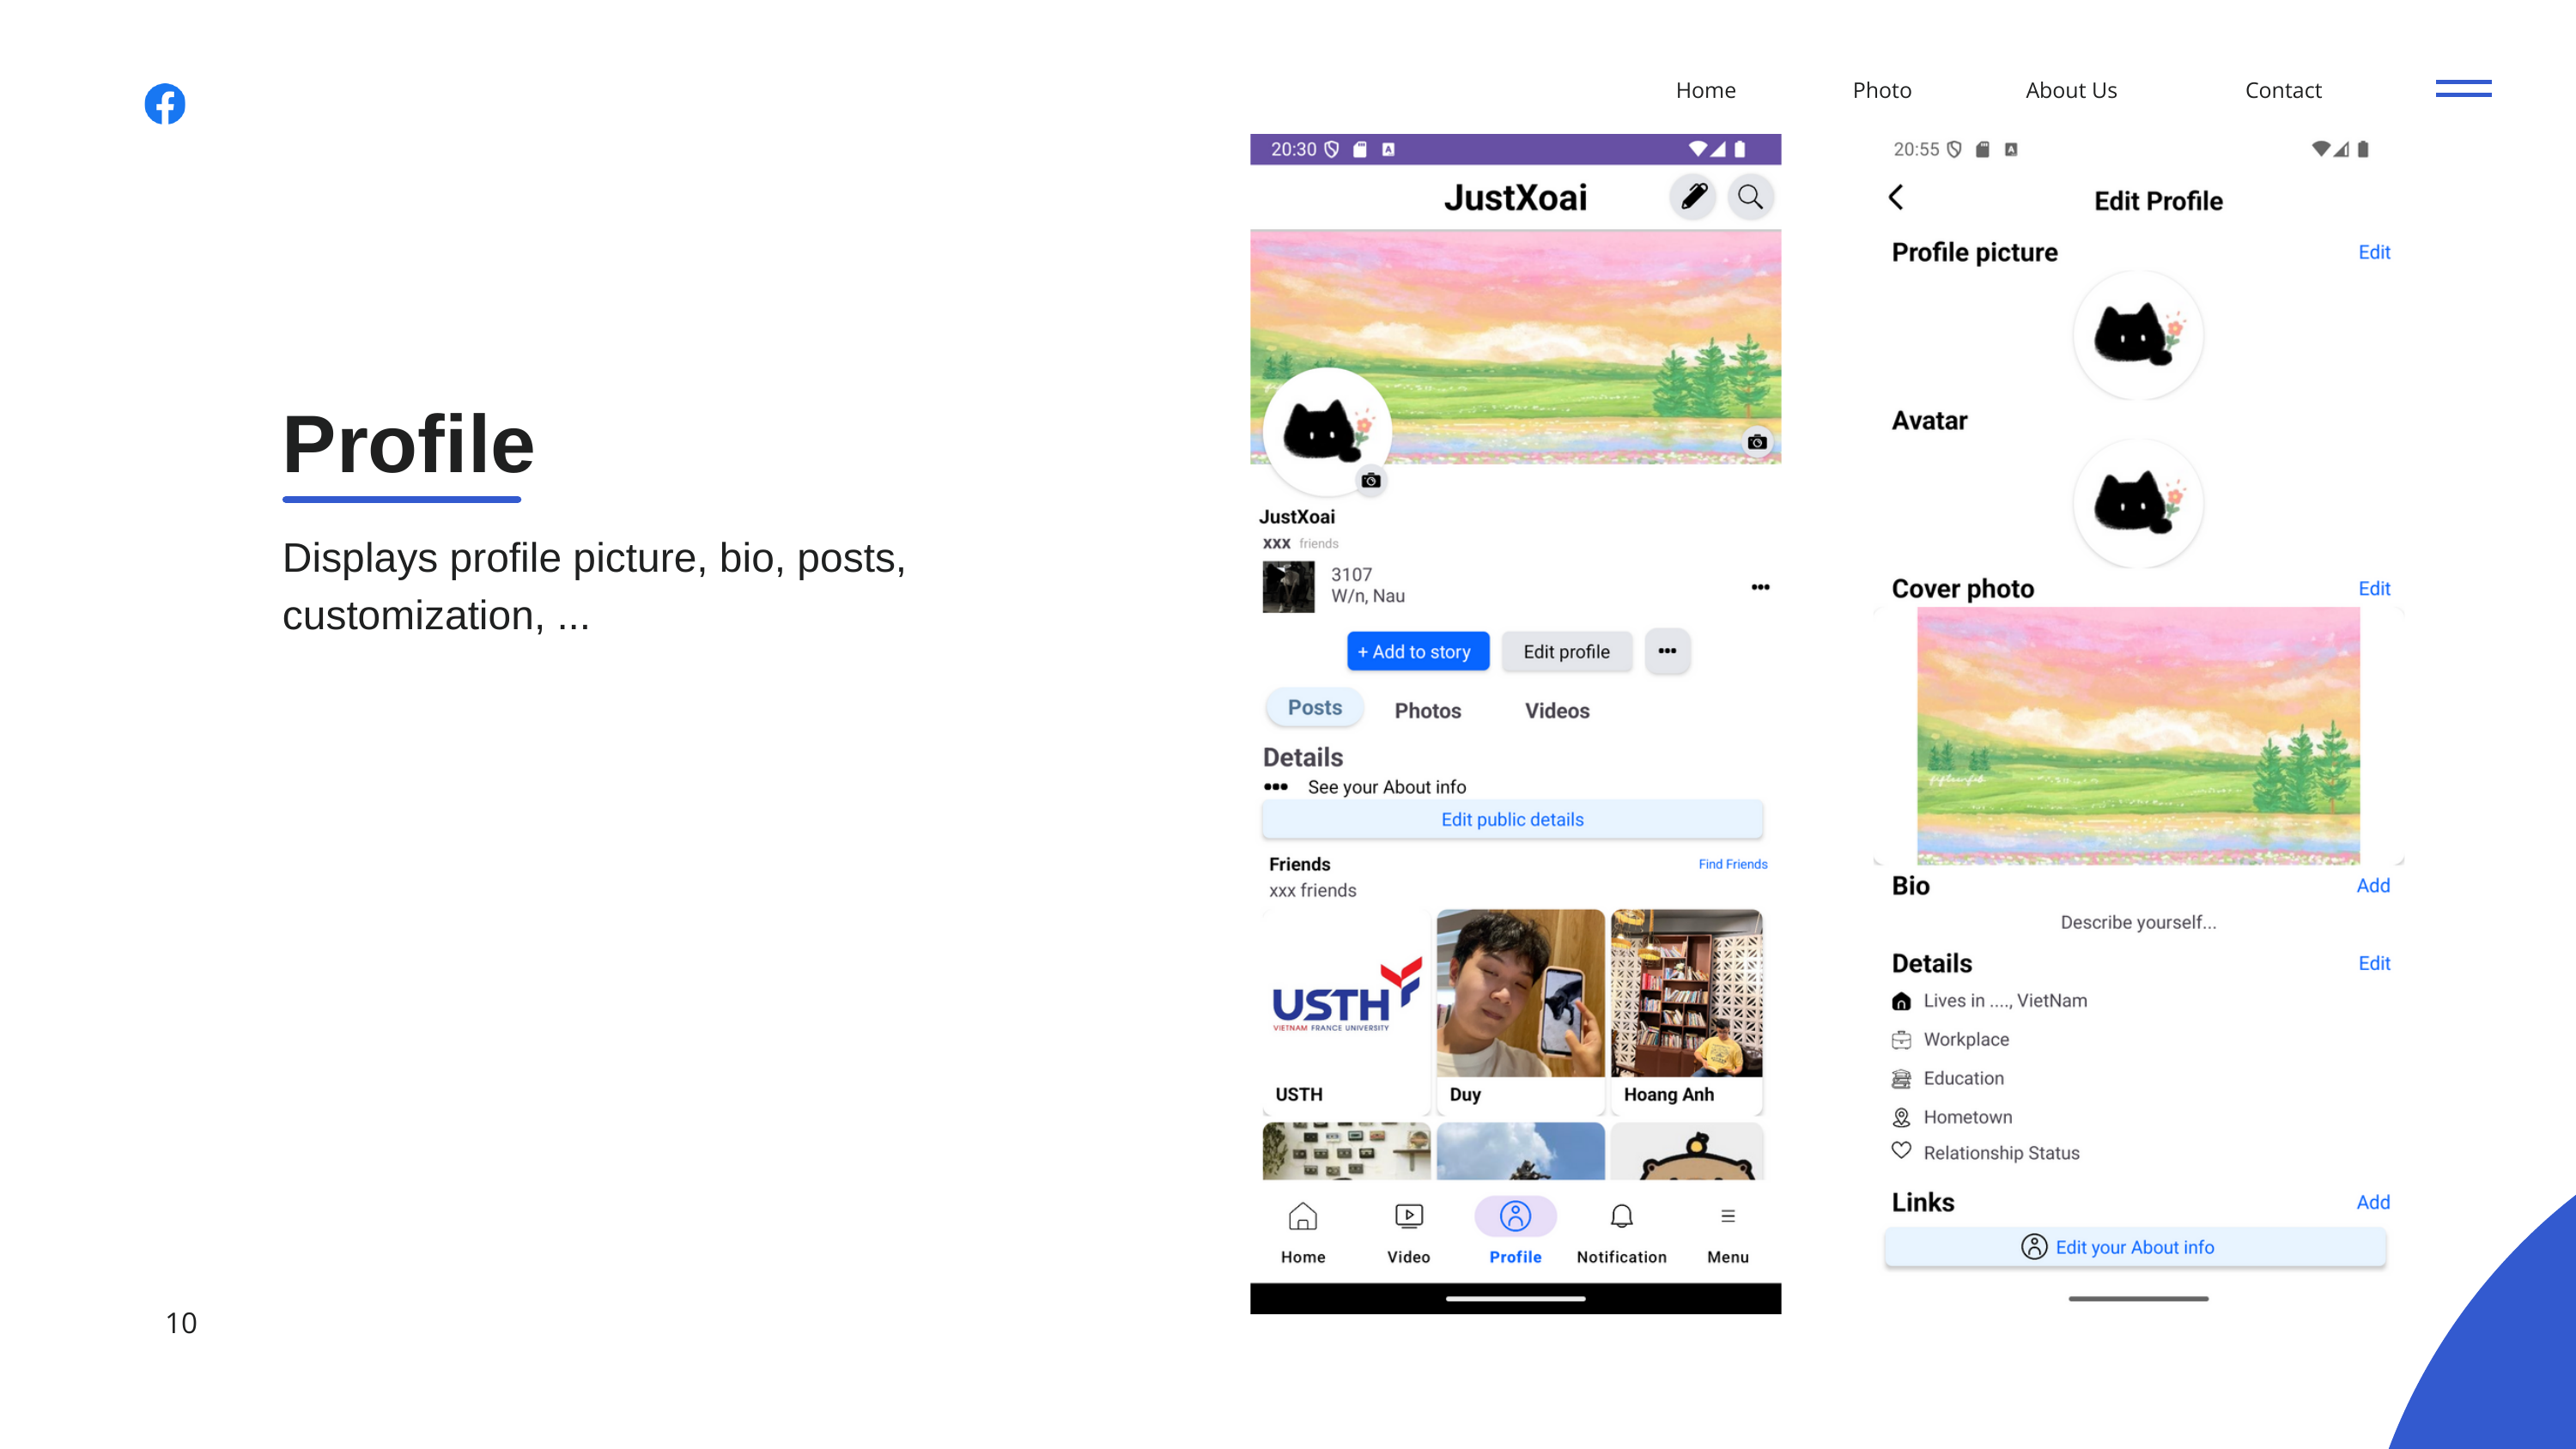

Home
Photo
About Us
Contact

Profile

Displays profile picture, bio, posts, customization, ...

10